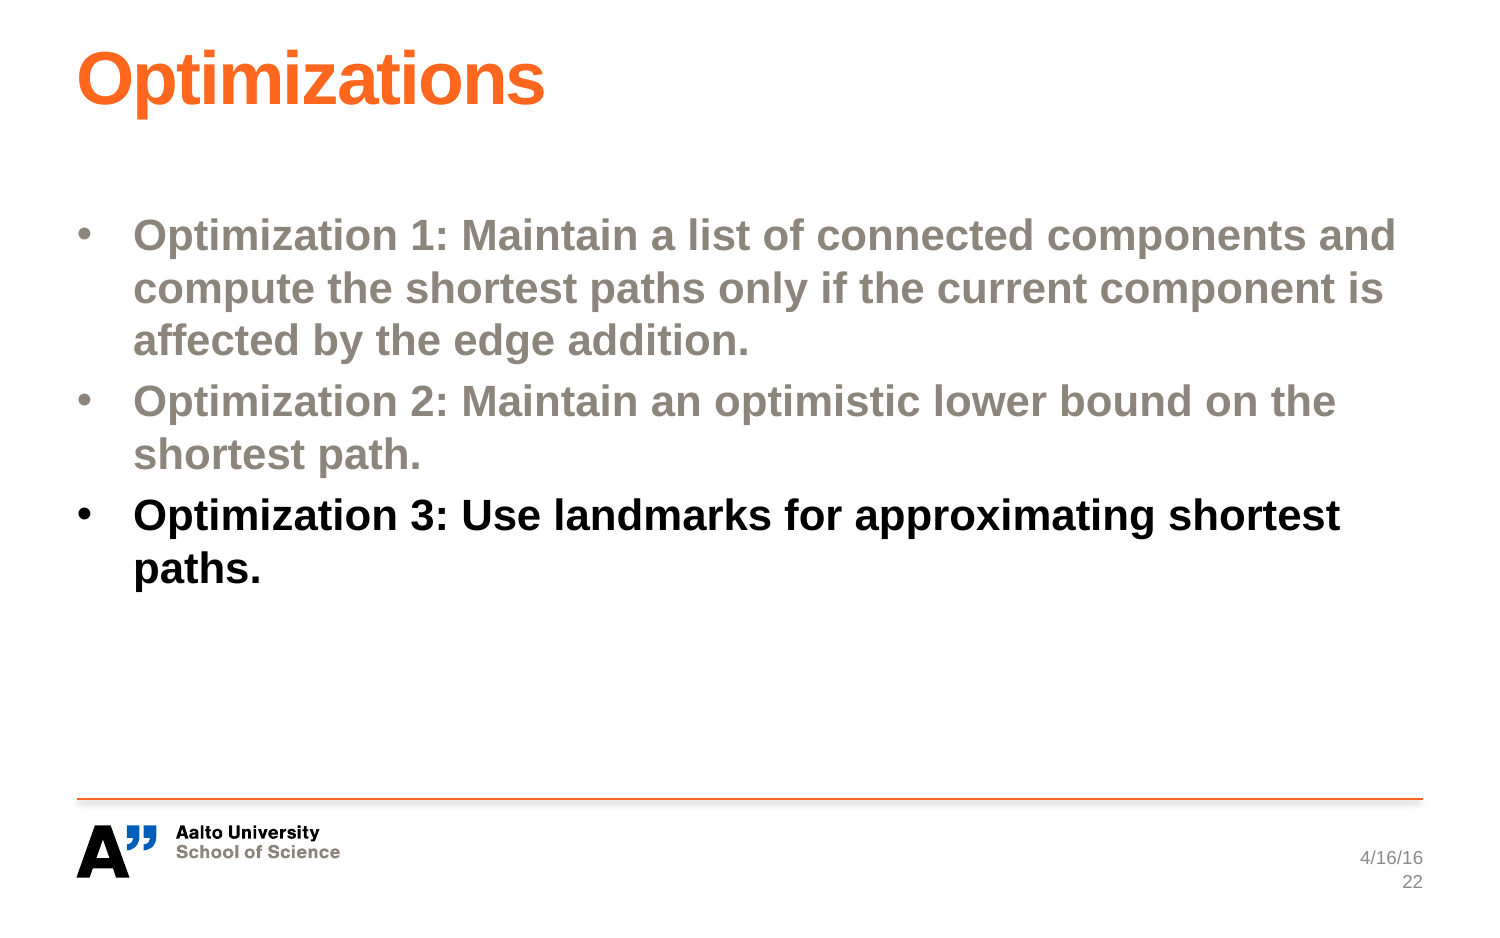

# Optimizations
Optimization 1: Maintain a list of connected components and compute the shortest paths only if the current component is affected by the edge addition.
Optimization 2: Maintain an optimistic lower bound on the shortest path.
Optimization 3: Use landmarks for approximating shortest paths.

4/16/16
22